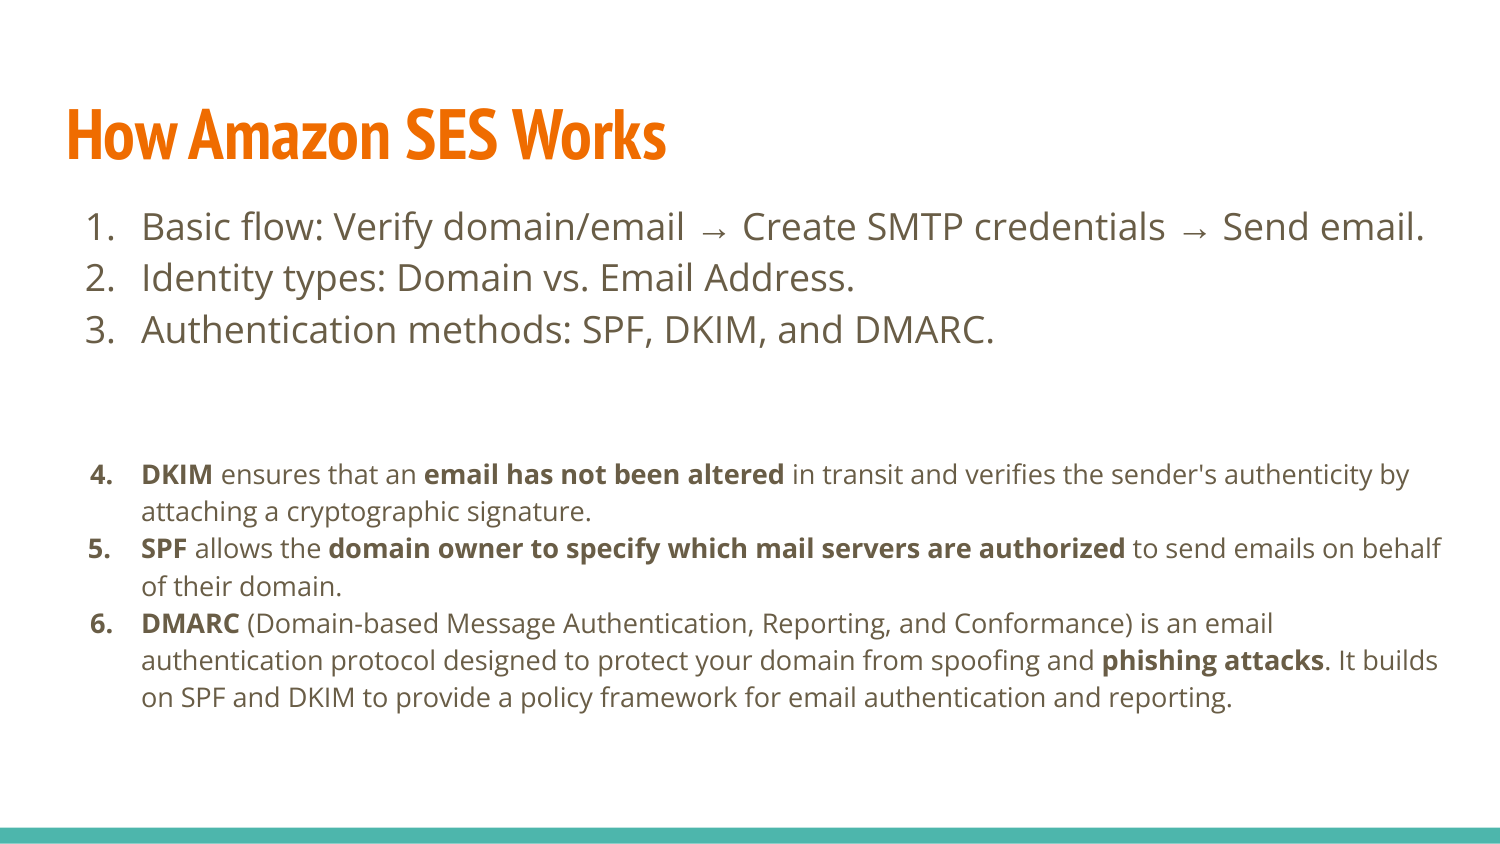

# How Amazon SES Works
Basic flow: Verify domain/email → Create SMTP credentials → Send email.
Identity types: Domain vs. Email Address.
Authentication methods: SPF, DKIM, and DMARC.

DKIM ensures that an email has not been altered in transit and verifies the sender's authenticity by attaching a cryptographic signature.
SPF allows the domain owner to specify which mail servers are authorized to send emails on behalf of their domain.
DMARC (Domain-based Message Authentication, Reporting, and Conformance) is an email authentication protocol designed to protect your domain from spoofing and phishing attacks. It builds on SPF and DKIM to provide a policy framework for email authentication and reporting.